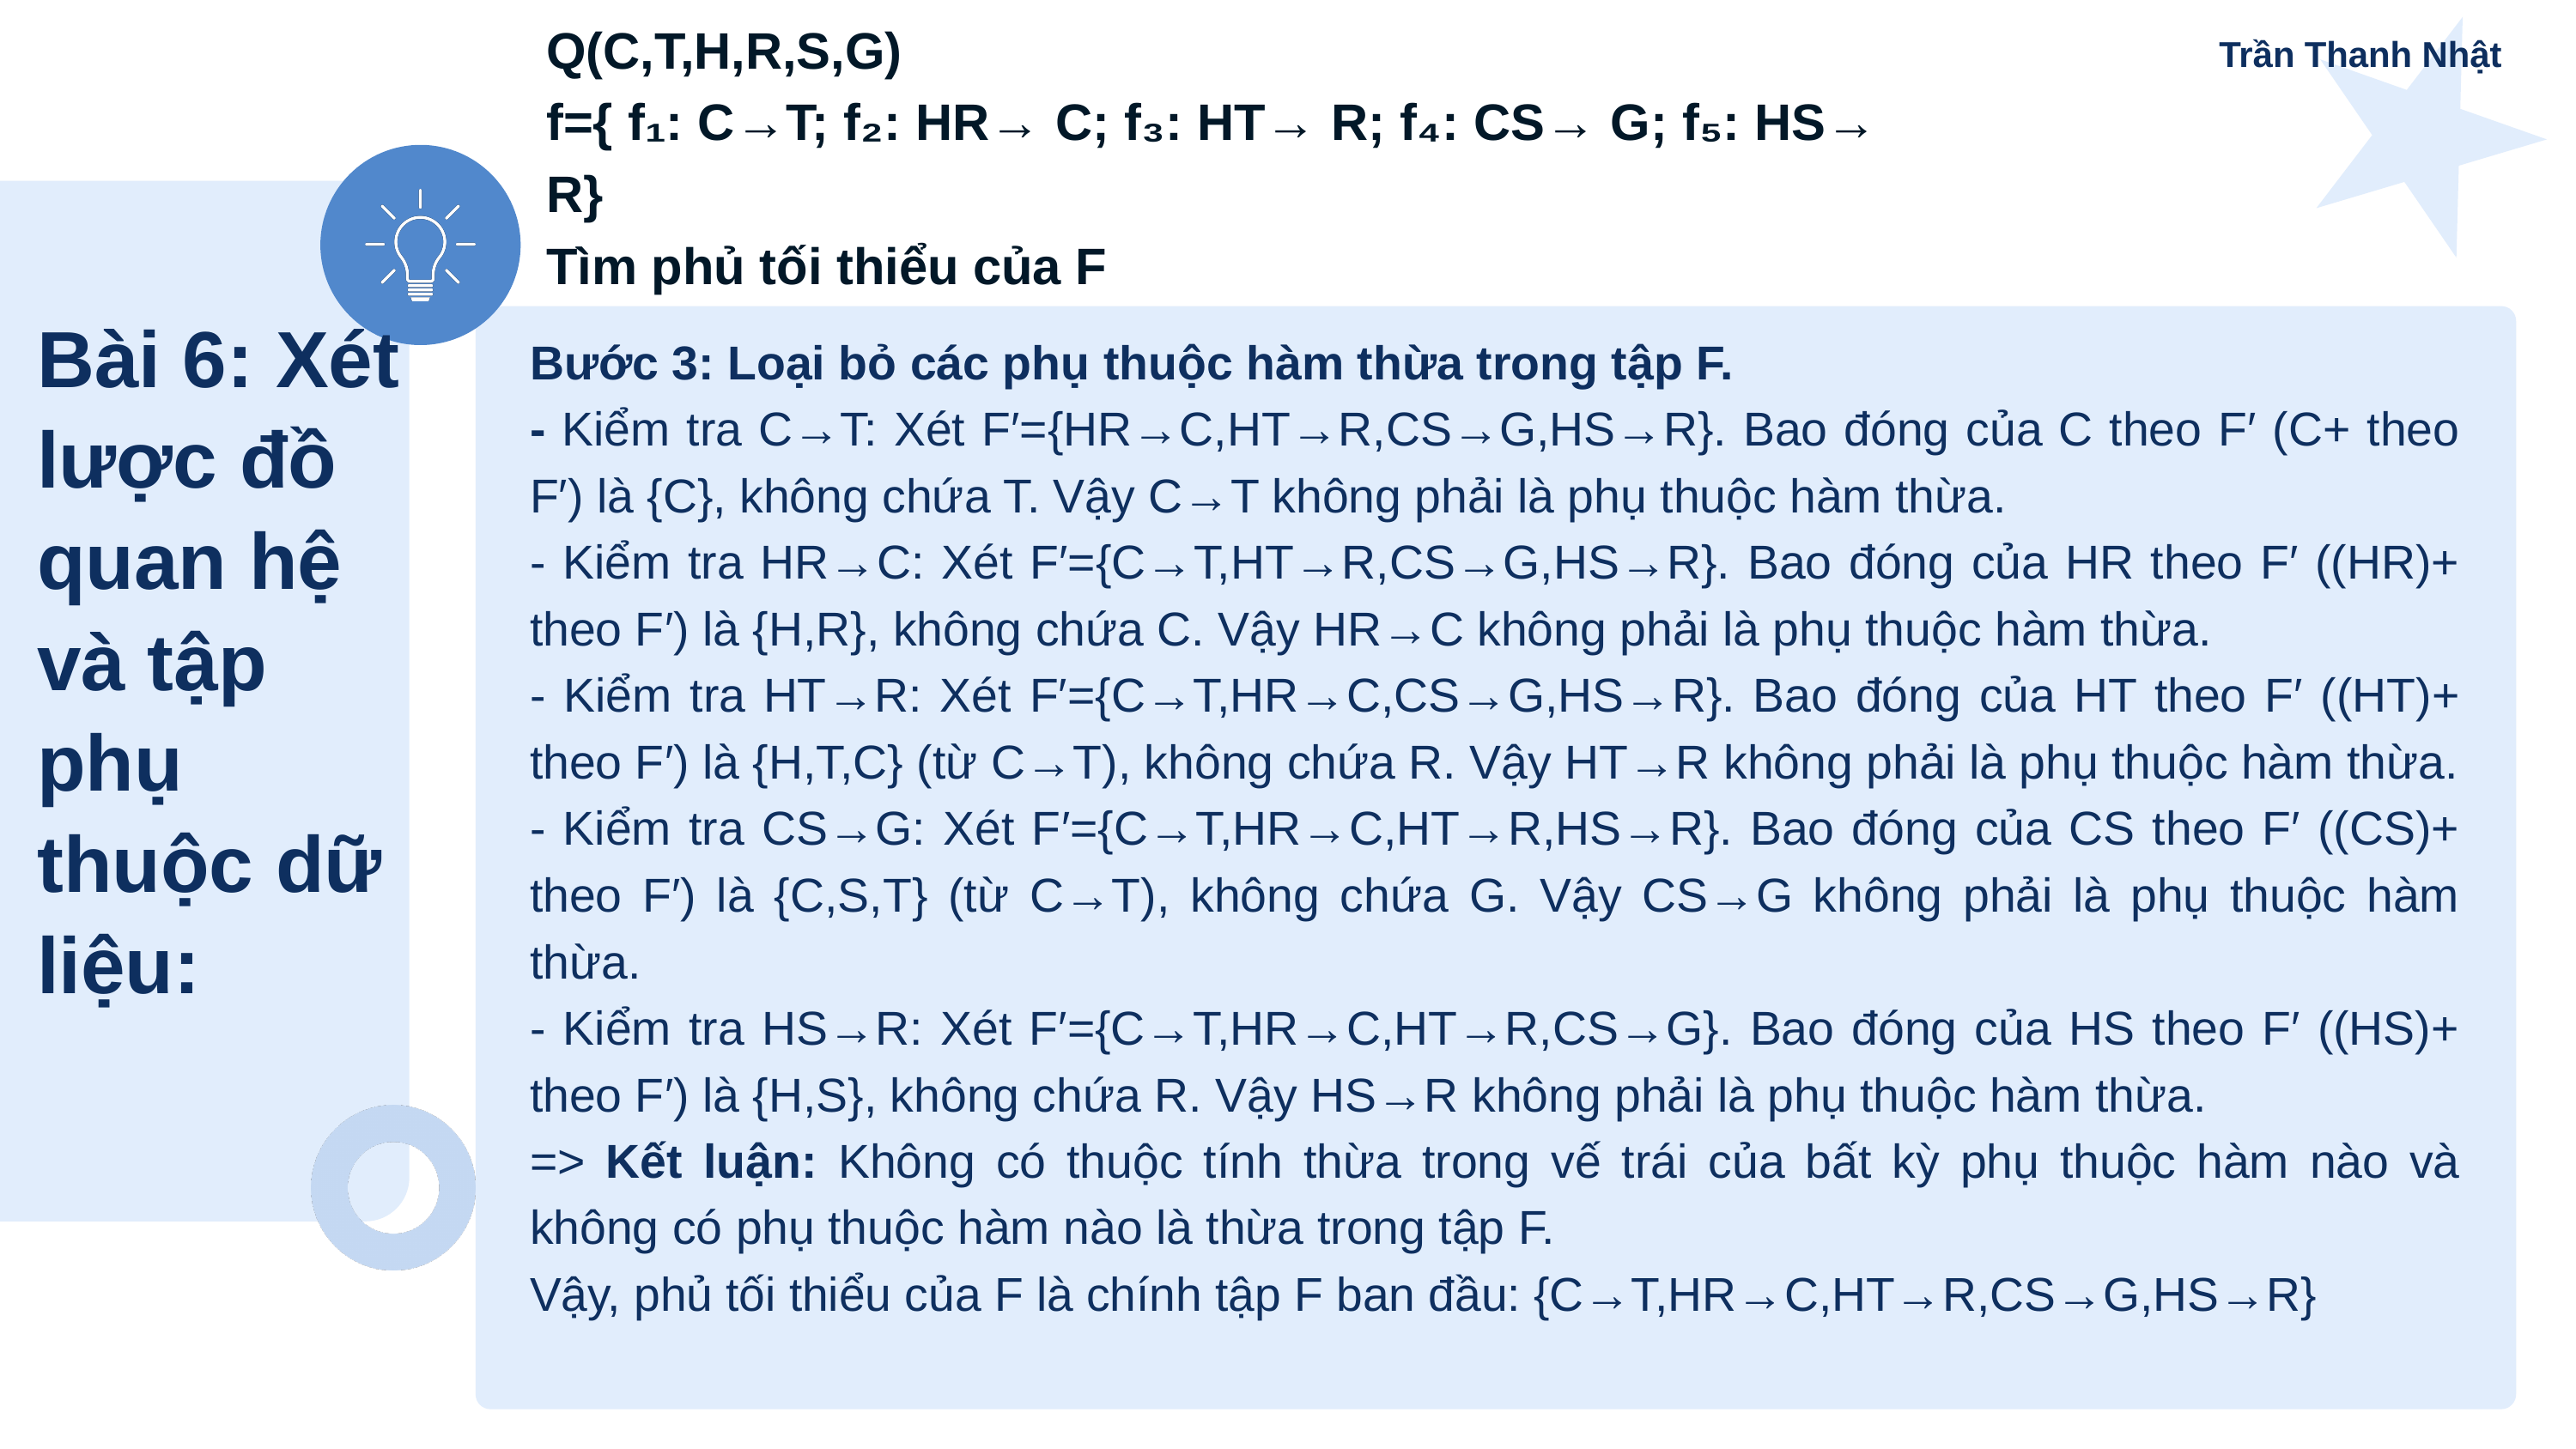

Q(C,T,H,R,S,G)
f={ f₁: C→T; f₂: HR→ C; f₃: HT→ R; f₄: CS→ G; f₅: HS→ R}
Tìm phủ tối thiểu của F

Trần Thanh Nhật

Bài 6: Xét lược đồ quan hệ và tập phụ thuộc dữ liệu:

Bước 3: Loại bỏ các phụ thuộc hàm thừa trong tập F.
- Kiểm tra C→T: Xét F′={HR→C,HT→R,CS→G,HS→R}. Bao đóng của C theo F′ (C+ theo F′) là {C}, không chứa T. Vậy C→T không phải là phụ thuộc hàm thừa.
- Kiểm tra HR→C: Xét F′={C→T,HT→R,CS→G,HS→R}. Bao đóng của HR theo F′ ((HR)+ theo F′) là {H,R}, không chứa C. Vậy HR→C không phải là phụ thuộc hàm thừa.
- Kiểm tra HT→R: Xét F′={C→T,HR→C,CS→G,HS→R}. Bao đóng của HT theo F′ ((HT)+ theo F′) là {H,T,C} (từ C→T), không chứa R. Vậy HT→R không phải là phụ thuộc hàm thừa.
- Kiểm tra CS→G: Xét F′={C→T,HR→C,HT→R,HS→R}. Bao đóng của CS theo F′ ((CS)+ theo F′) là {C,S,T} (từ C→T), không chứa G. Vậy CS→G không phải là phụ thuộc hàm thừa.
- Kiểm tra HS→R: Xét F′={C→T,HR→C,HT→R,CS→G}. Bao đóng của HS theo F′ ((HS)+ theo F′) là {H,S}, không chứa R. Vậy HS→R không phải là phụ thuộc hàm thừa.
=> Kết luận: Không có thuộc tính thừa trong vế trái của bất kỳ phụ thuộc hàm nào và không có phụ thuộc hàm nào là thừa trong tập F.
Vậy, phủ tối thiểu của F là chính tập F ban đầu: {C→T,HR→C,HT→R,CS→G,HS→R}